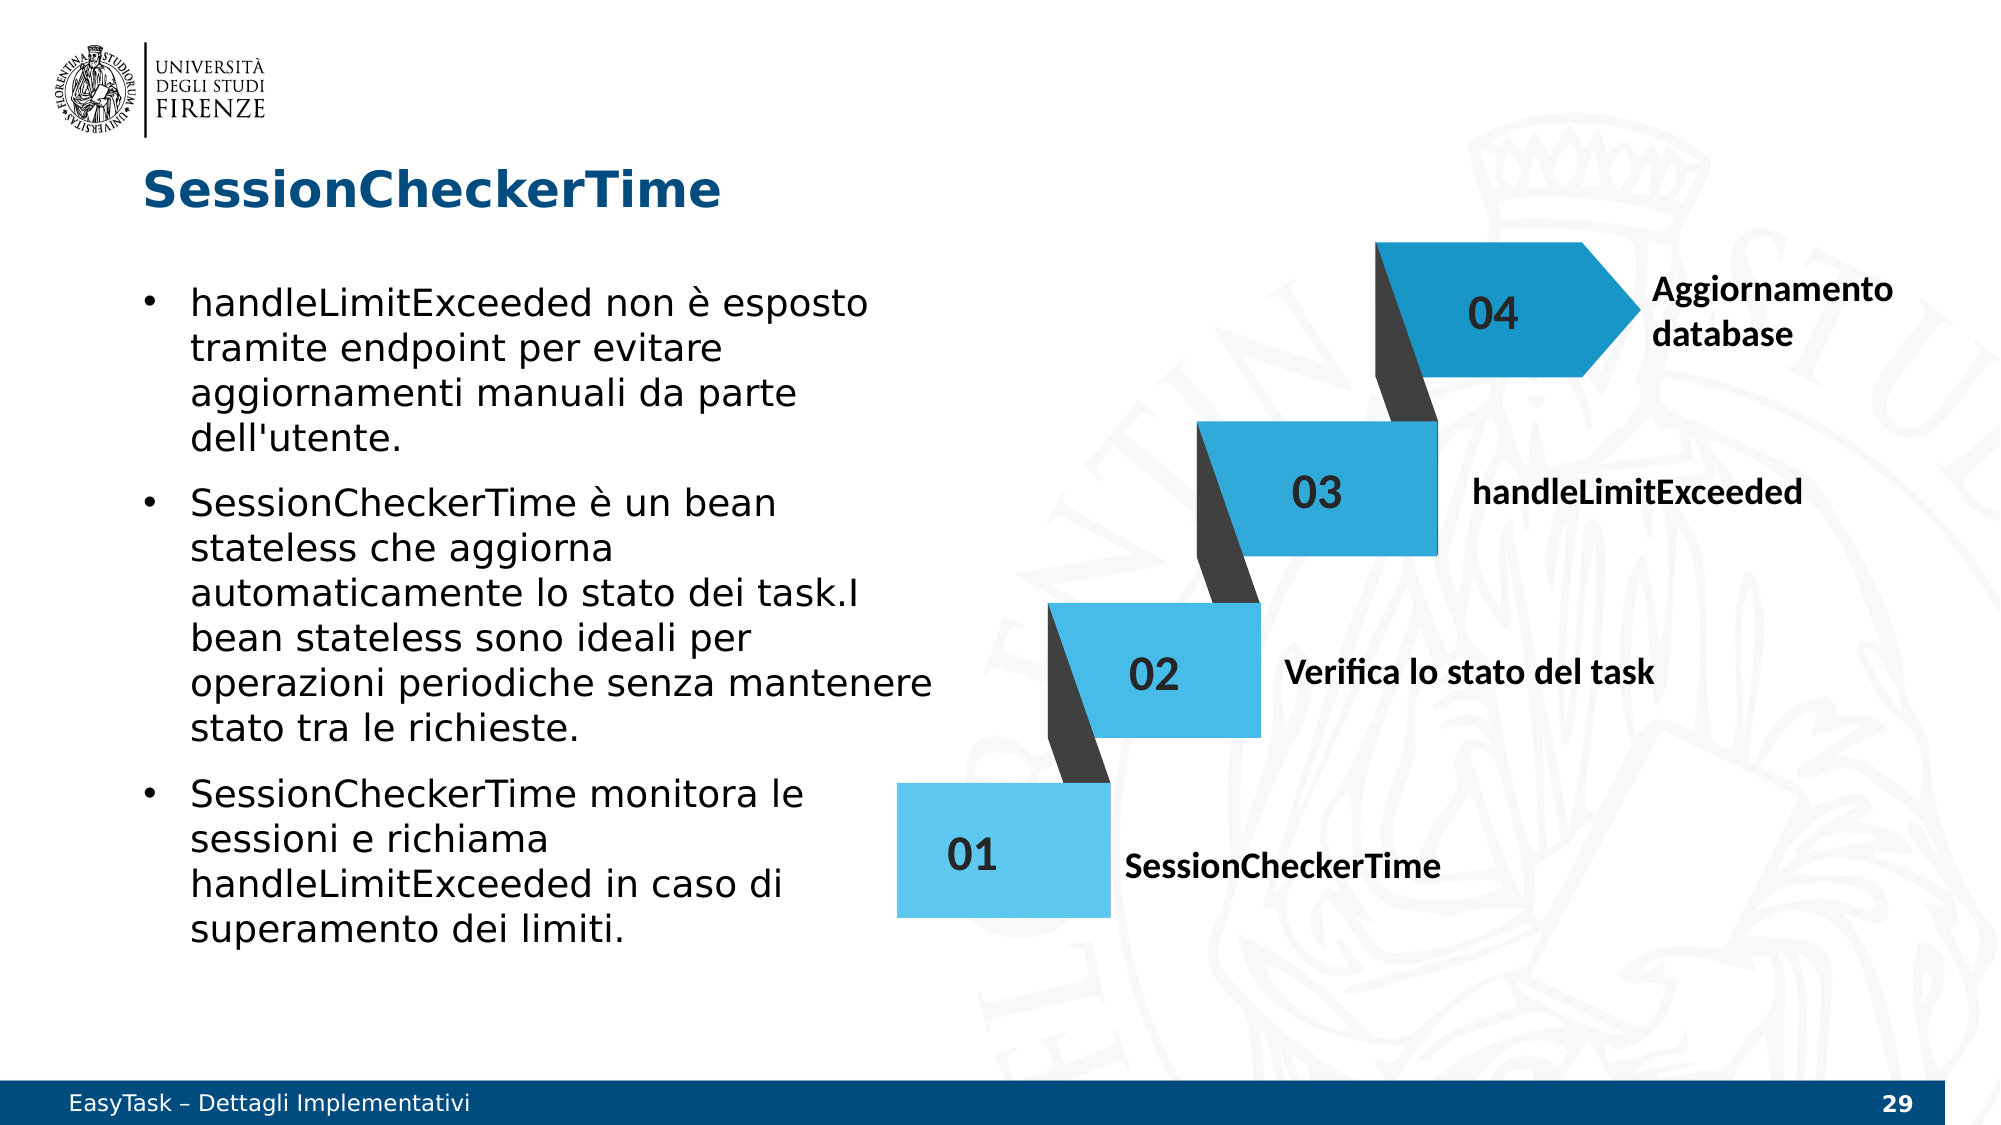

# SessionCheckerTime

04
Aggiornamento
database
handleLimitExceeded non è esposto tramite endpoint per evitare aggiornamenti manuali da parte dell'utente.
SessionCheckerTime è un bean stateless che aggiorna automaticamente lo stato dei task.I bean stateless sono ideali per operazioni periodiche senza mantenere stato tra le richieste.
SessionCheckerTime monitora le sessioni e richiama handleLimitExceeded in caso di superamento dei limiti.
03

handleLimitExceeded
02

Verifica lo stato del task
01
SessionCheckerTime
EasyTask – Dettagli Implementativi